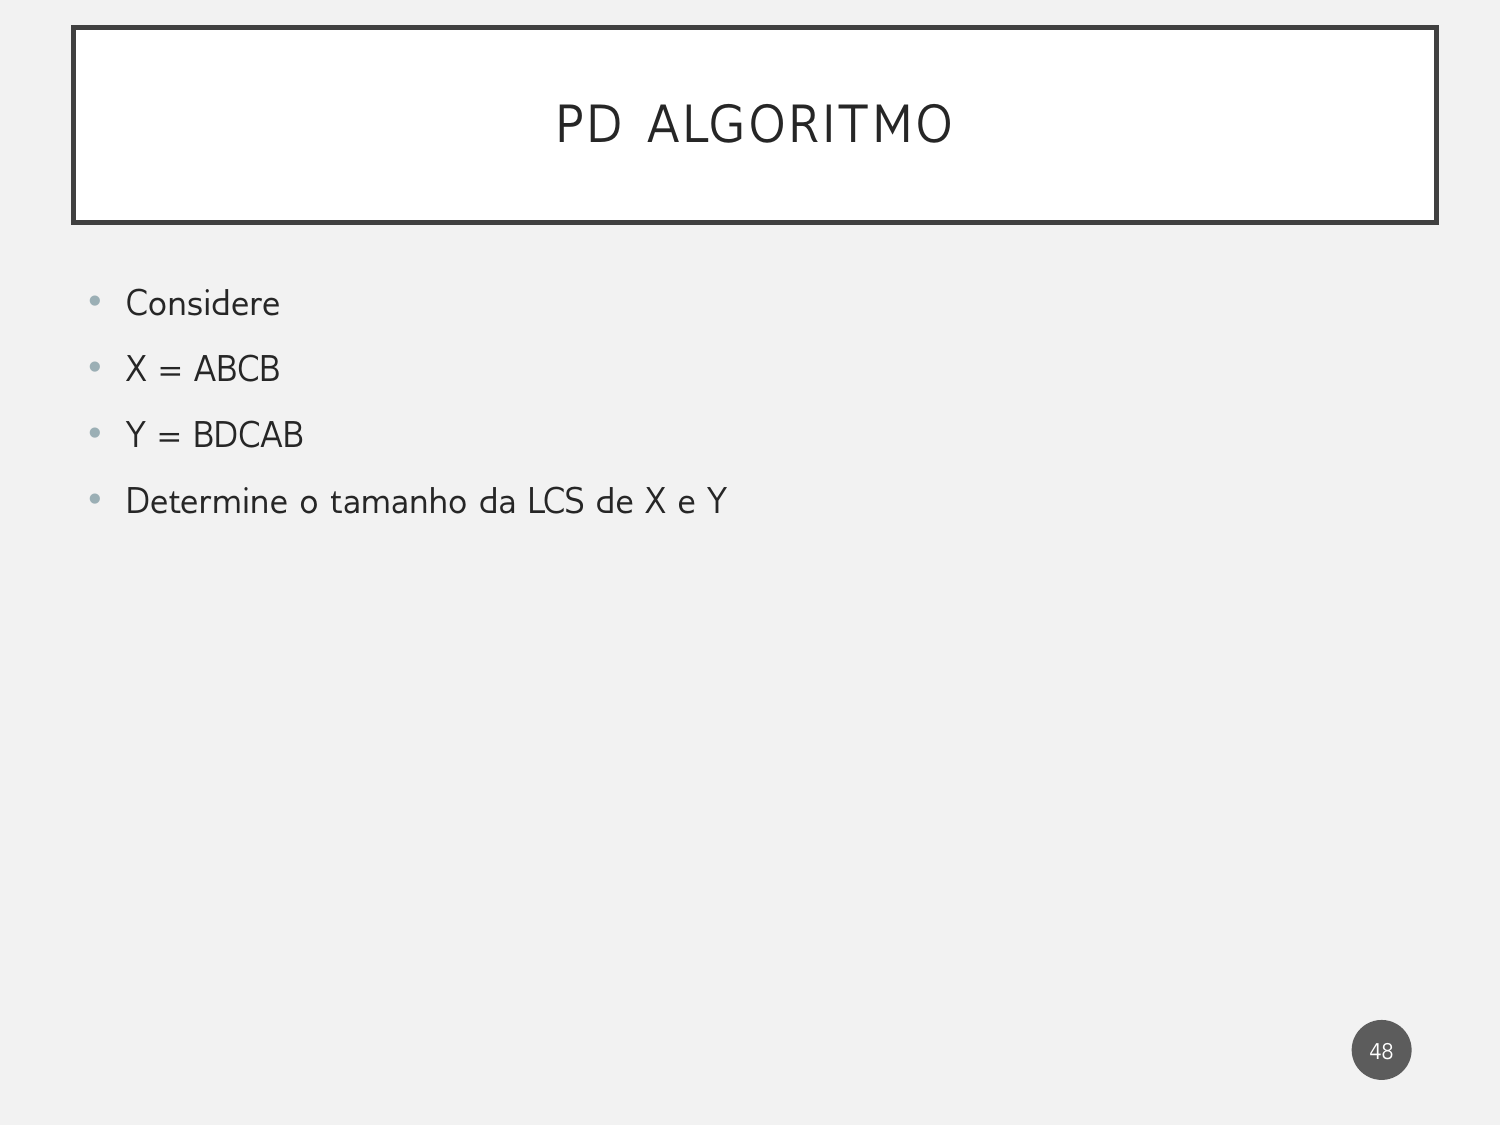

# PD Algoritmo
Considere
X = ABCB
Y = BDCAB
Determine o tamanho da LCS de X e Y

48